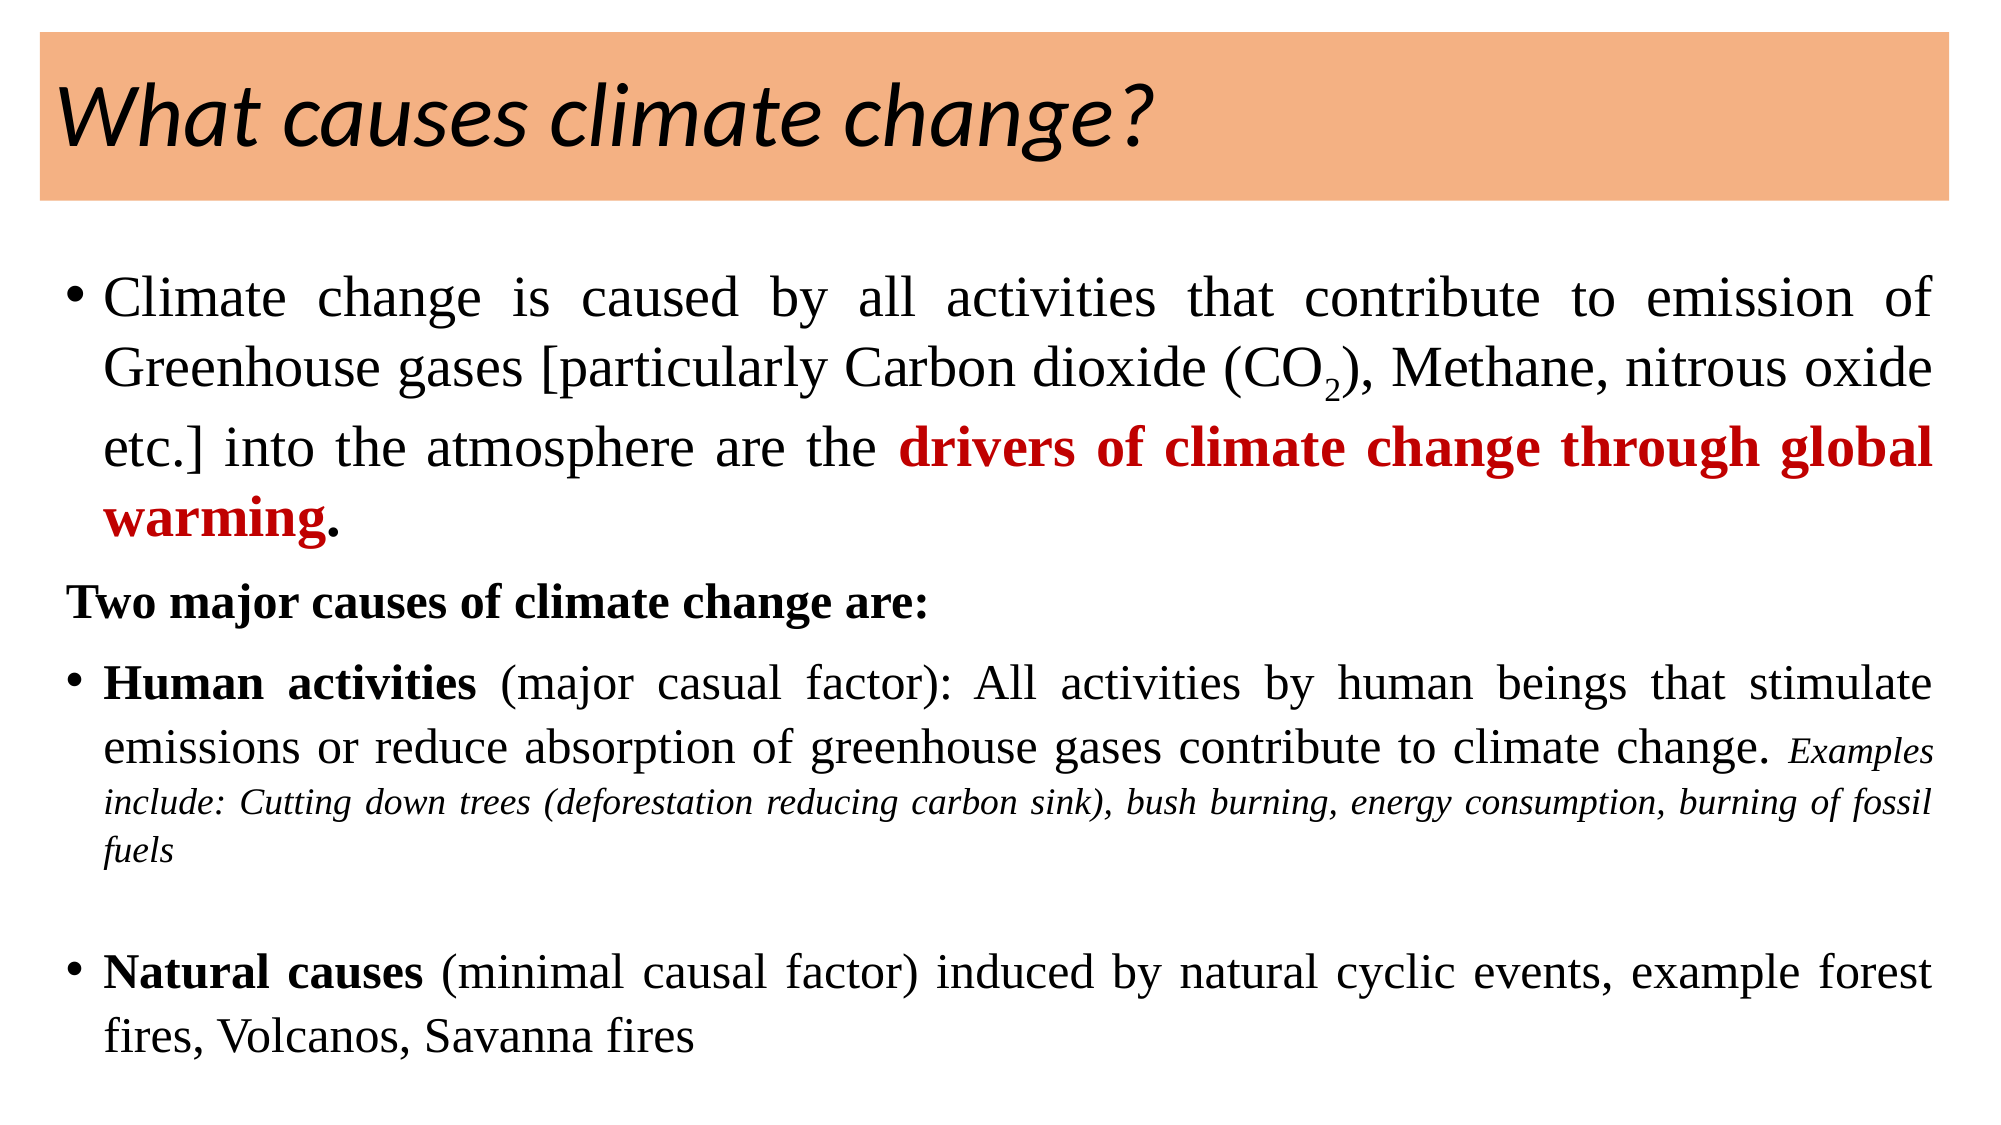

# What causes climate change?
Climate change is caused by all activities that contribute to emission of Greenhouse gases [particularly Carbon dioxide (CO2), Methane, nitrous oxide etc.] into the atmosphere are the drivers of climate change through global warming.
Two major causes of climate change are:
Human activities (major casual factor): All activities by human beings that stimulate emissions or reduce absorption of greenhouse gases contribute to climate change. Examples include: Cutting down trees (deforestation reducing carbon sink), bush burning, energy consumption, burning of fossil fuels

Natural causes (minimal causal factor) induced by natural cyclic events, example forest fires, Volcanos, Savanna fires